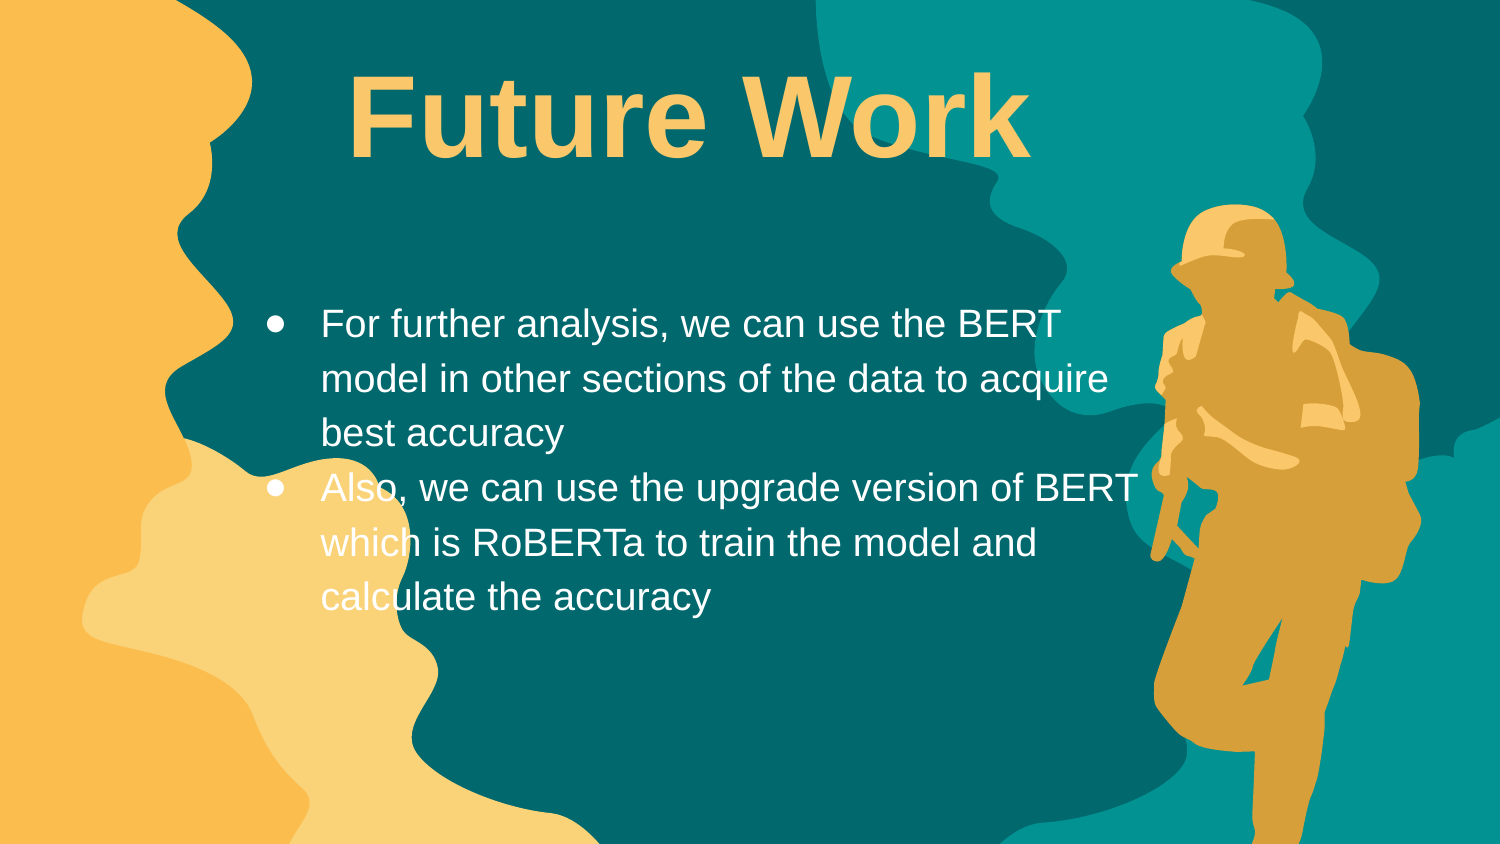

# Future Work

For further analysis, we can use the BERT model in other sections of the data to acquire best accuracy
Also, we can use the upgrade version of BERT which is RoBERTa to train the model and calculate the accuracy